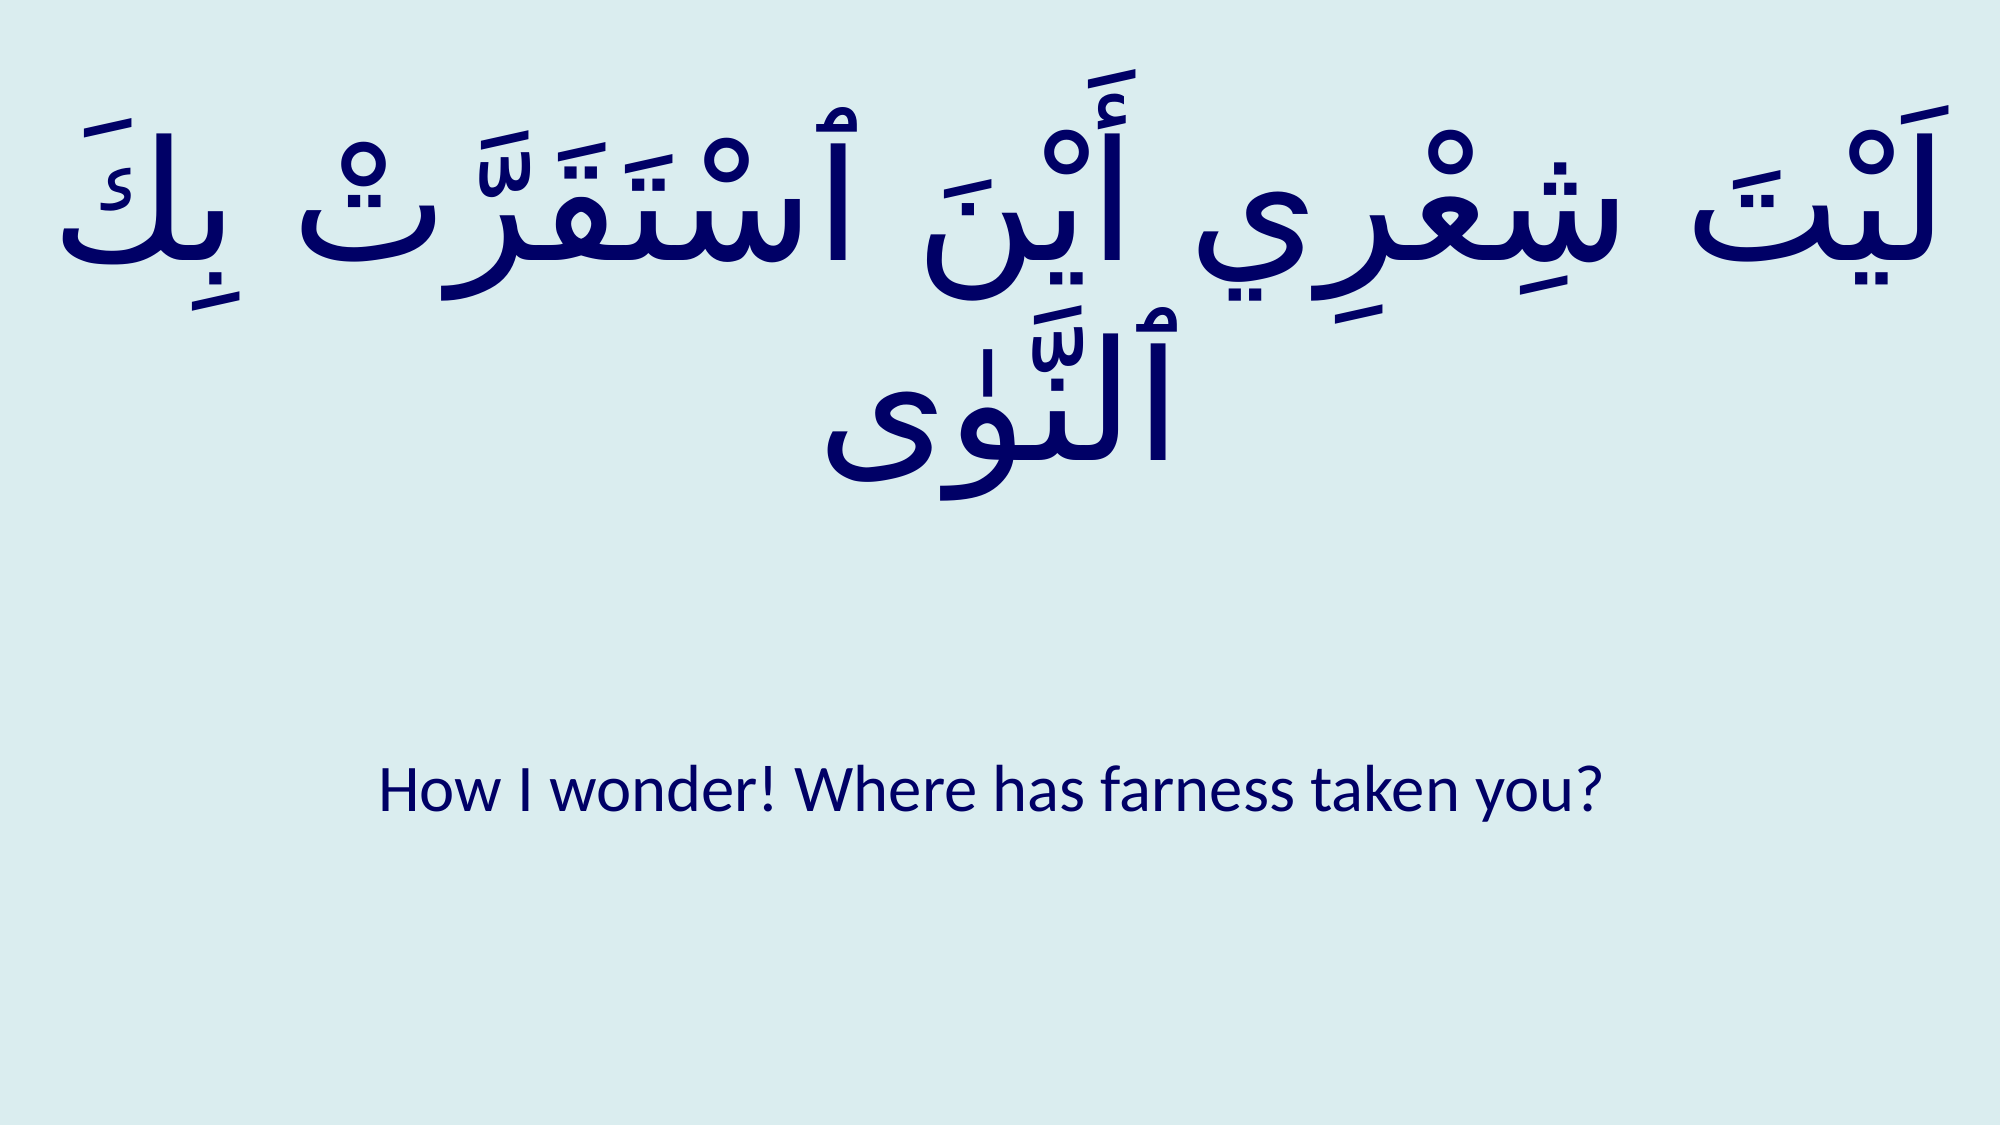

# لَيْتَ شِعْرِي أَيْنَ ٱسْتَقَرَّتْ بِكَ ٱلنَّوٰى
How I wonder! Where has farness taken you?